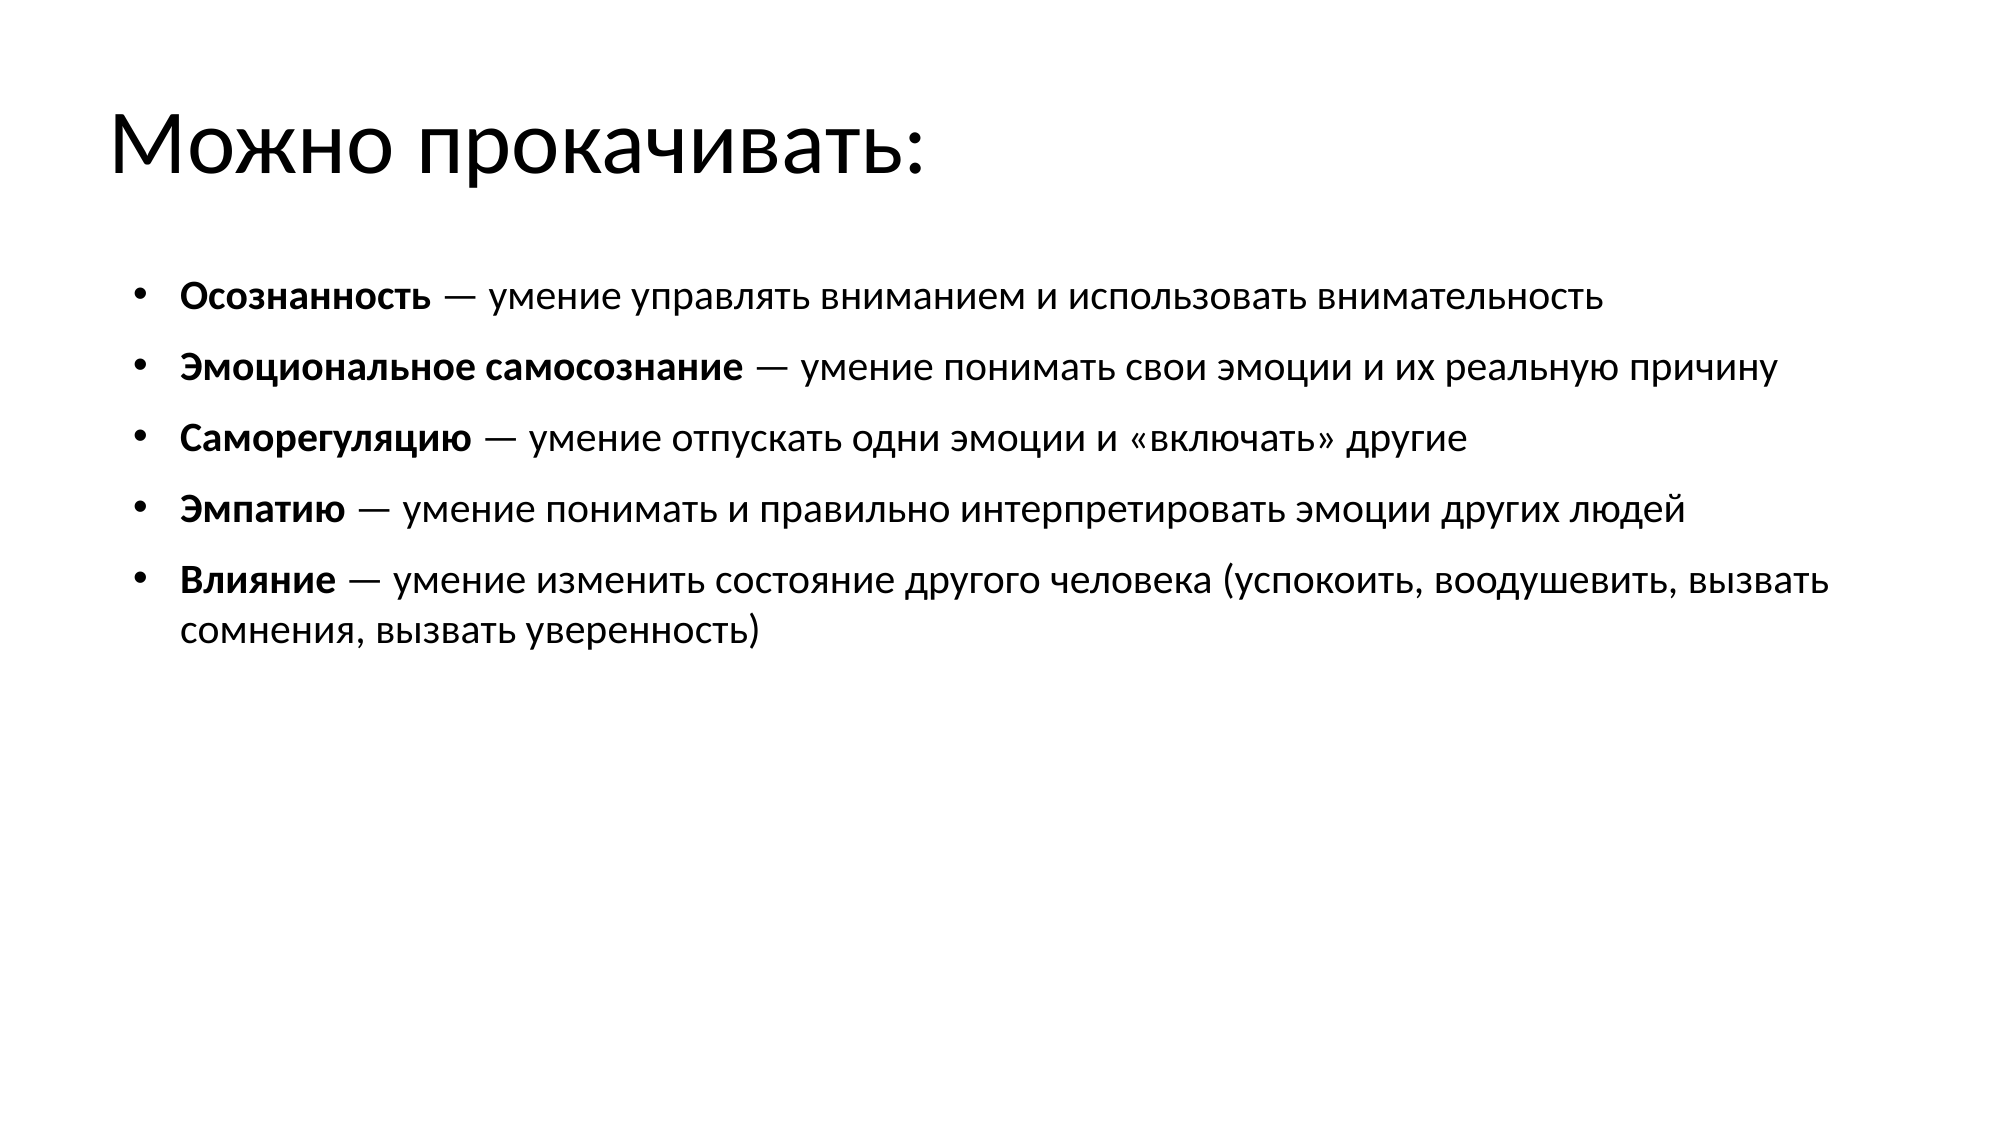

# Можно прокачивать:
Осознанность — умение управлять вниманием и использовать внимательность
Эмоциональное самосознание — умение понимать свои эмоции и их реальную причину
Саморегуляцию — умение отпускать одни эмоции и «включать» другие
Эмпатию — умение понимать и правильно интерпретировать эмоции других людей
Влияние — умение изменить состояние другого человека (успокоить, воодушевить, вызвать сомнения, вызвать уверенность)